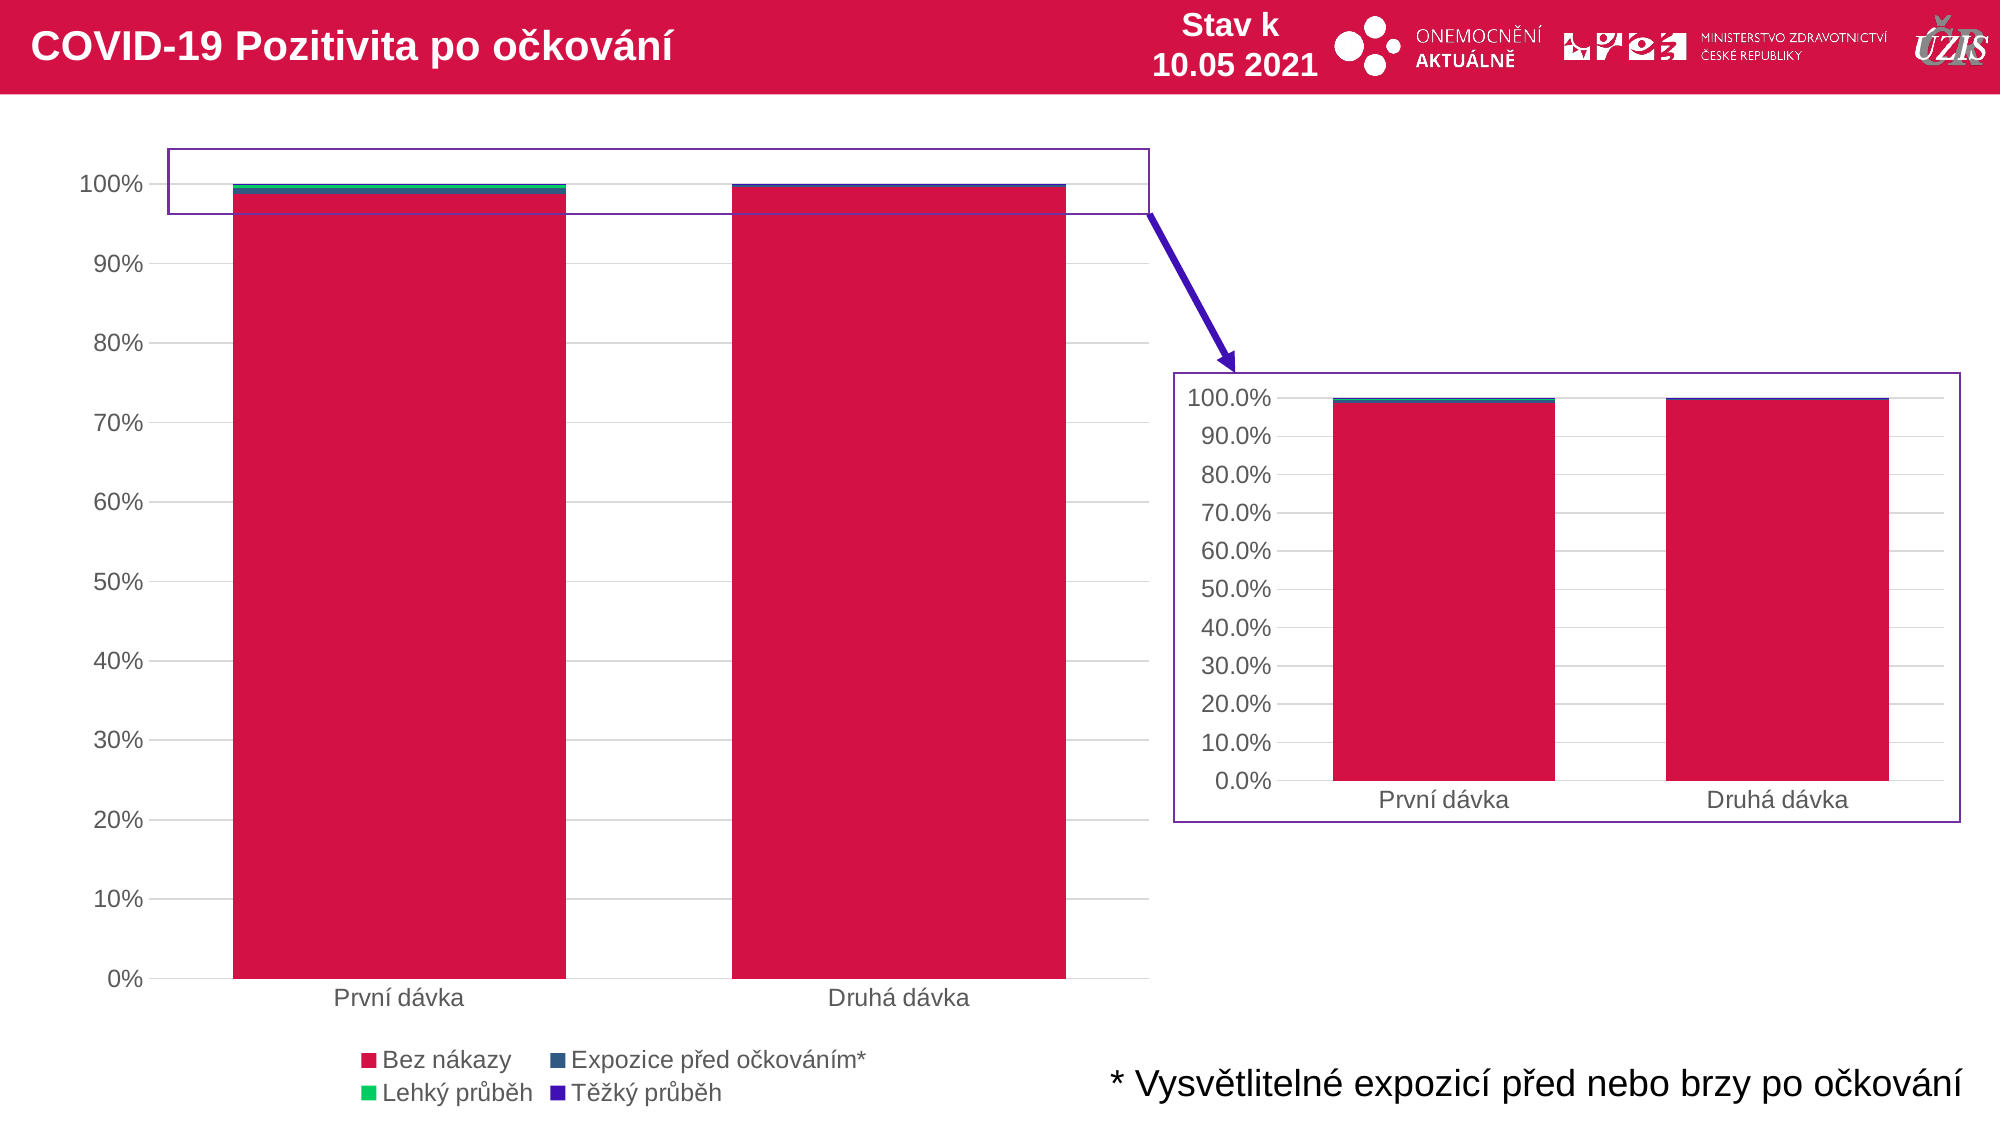

# COVID-19 Pozitivita po očkování
Stav k
10.05 2021

### Chart

| Category | Bez nákazy | Expozice před očkováním* | Lehký průběh | Těžký průběh |
|---|---|---|---|---|
| První dávka | 1569115.0 | 11386.0 | 6832.0 | 973.0 |
| Druhá dávka | 1060056.0 | 1710.0 | 1579.0 | 172.0 |

### Chart

| Category | Bez nákazy | EX | Lehký průběh | Těžký průběh |
|---|---|---|---|---|
| První dávka | 1569115.0 | 11386.0 | 6832.0 | 973.0 |
| Druhá dávka | 1060056.0 | 1710.0 | 1579.0 | 172.0 |
* Vysvětlitelné expozicí před nebo brzy po očkování